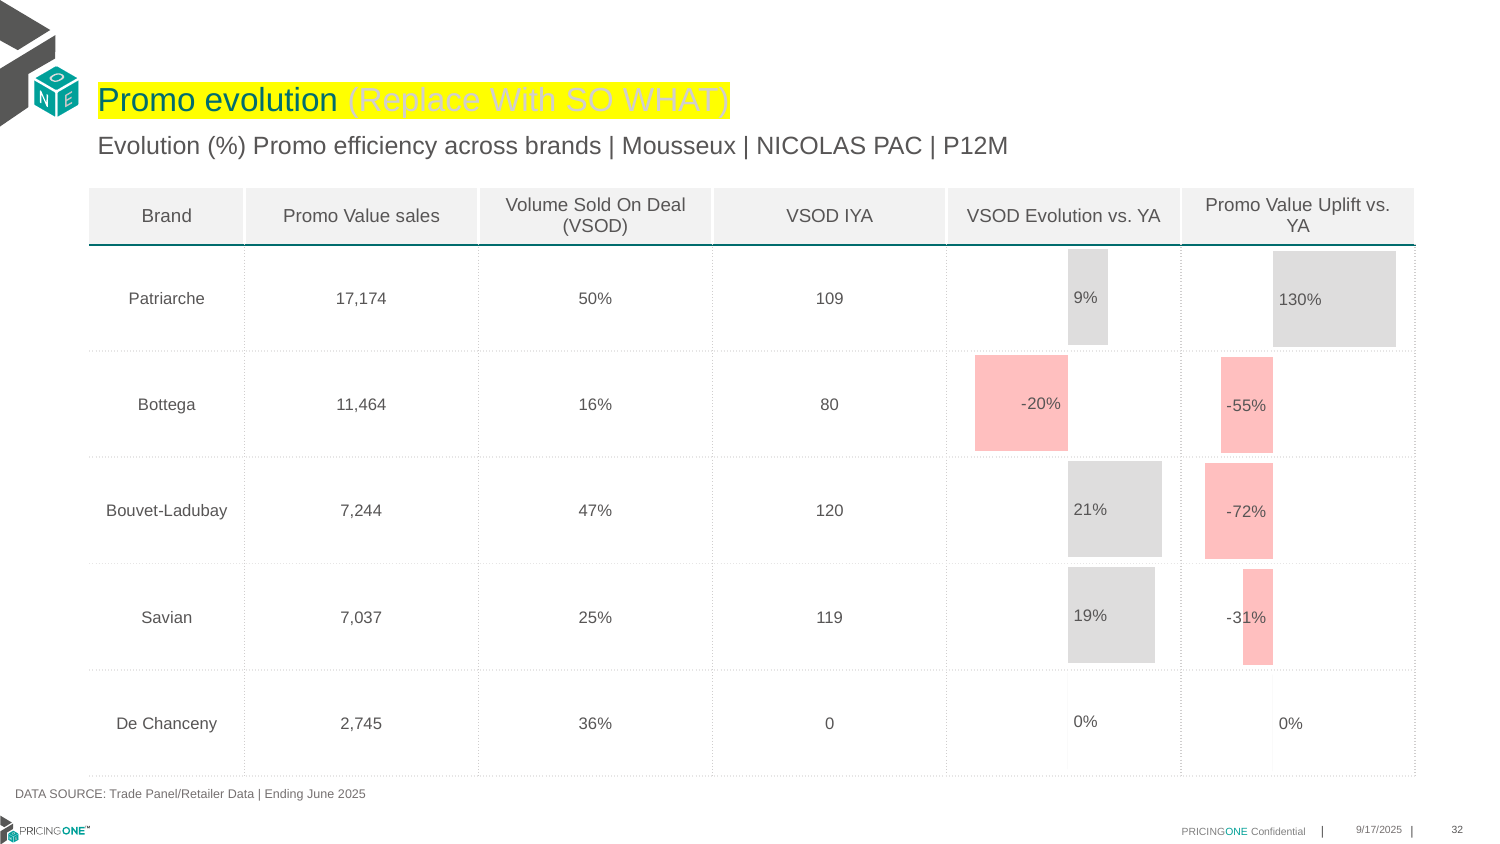

# Promo evolution (Replace With SO WHAT)
Evolution (%) Promo efficiency across brands | Mousseux | NICOLAS PAC | P12M
| Brand | Promo Value sales | Volume Sold On Deal (VSOD) | VSOD IYA | VSOD Evolution vs. YA | Promo Value Uplift vs. YA |
| --- | --- | --- | --- | --- | --- |
| Patriarche | 17,174 | 50% | 109 |  |  |
| Bottega | 11,464 | 16% | 80 |  |  |
| Bouvet-Ladubay | 7,244 | 47% | 120 |  |  |
| Savian | 7,037 | 25% | 119 |  |  |
| De Chanceny | 2,745 | 36% | 0 |  |  |

### Chart

| Category | VSOD Evaluation vs YA |
|---|---|
| Patriarche | 0.08699999999999997 |
| Bottega | -0.19999999999999996 |
| Bouvet-Ladubay | 0.20500000000000007 |
| Savian | 0.18999999999999995 |
| De Chanceny | 0.0 |

### Chart

| Category | Promo Value Uplift vs YA |
|---|---|
| Patriarche | 1.3030678075391657 |
| Bottega | -0.5477206312135499 |
| Bouvet-Ladubay | -0.7220398358312015 |
| Savian | -0.31261275574377434 |
| De Chanceny | 0.0 |
DATA SOURCE: Trade Panel/Retailer Data | Ending June 2025

9/17/2025
32